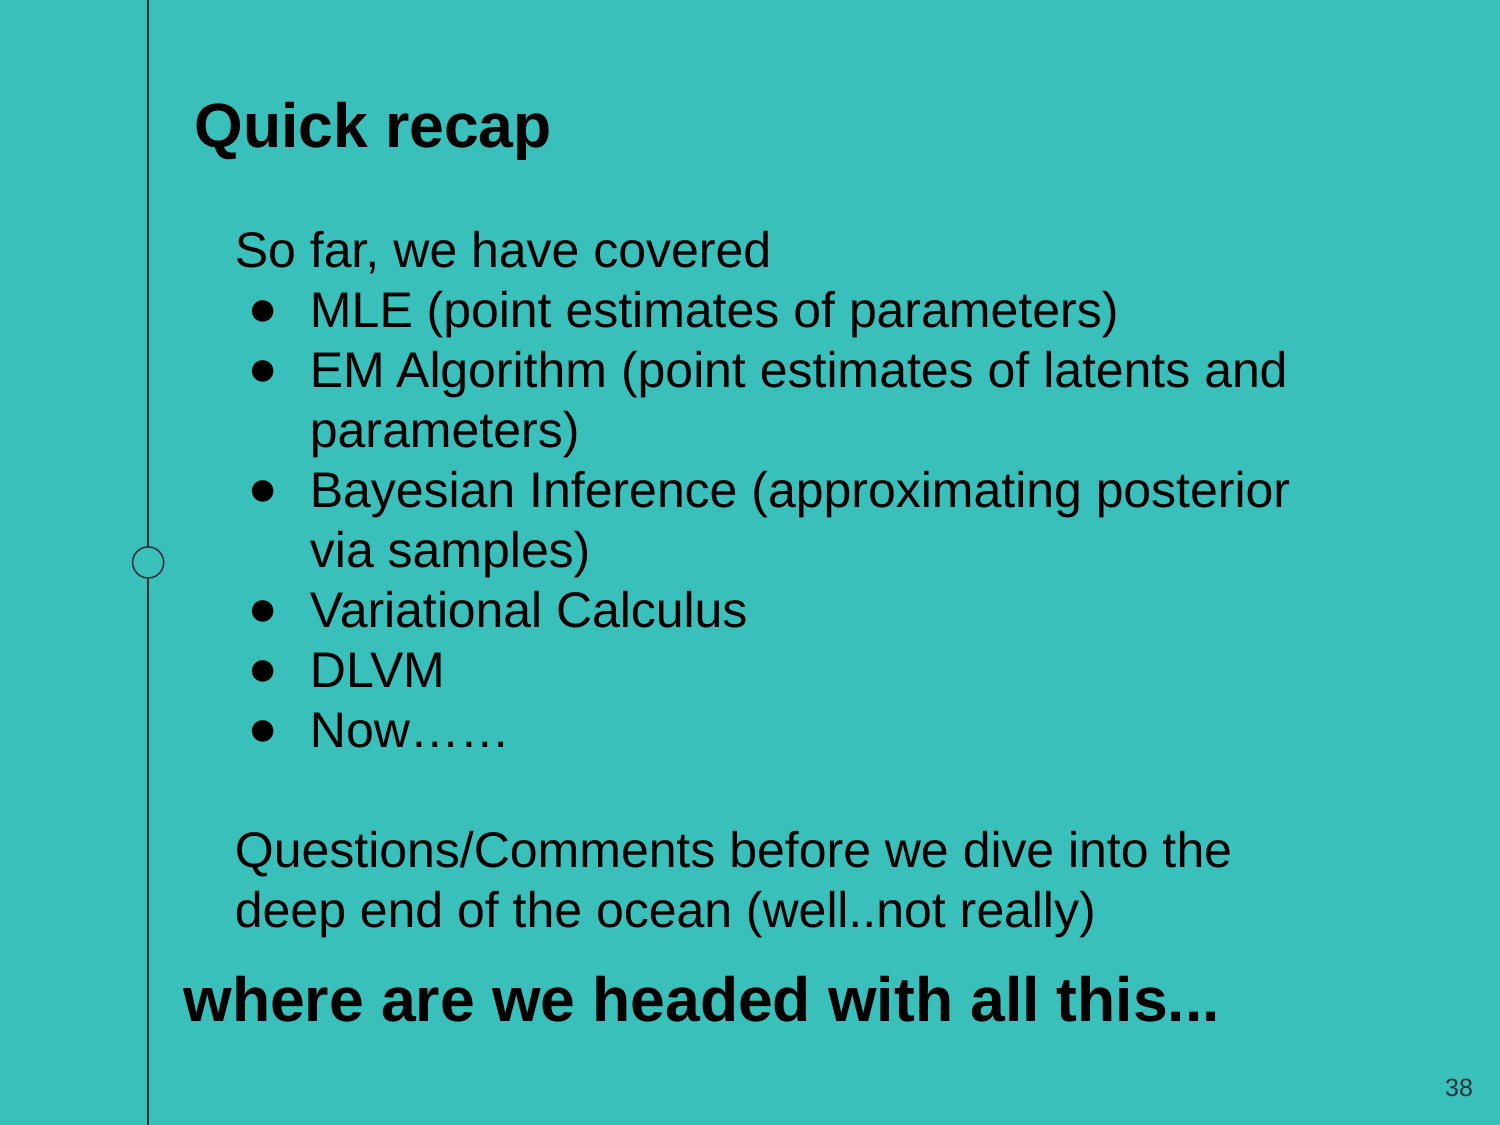

Quick recap
So far, we have covered
MLE (point estimates of parameters)
EM Algorithm (point estimates of latents and parameters)
Bayesian Inference (approximating posterior via samples)
Variational Calculus
DLVM
Now……

Questions/Comments before we dive into the deep end of the ocean (well..not really)
where are we headed with all this...
38